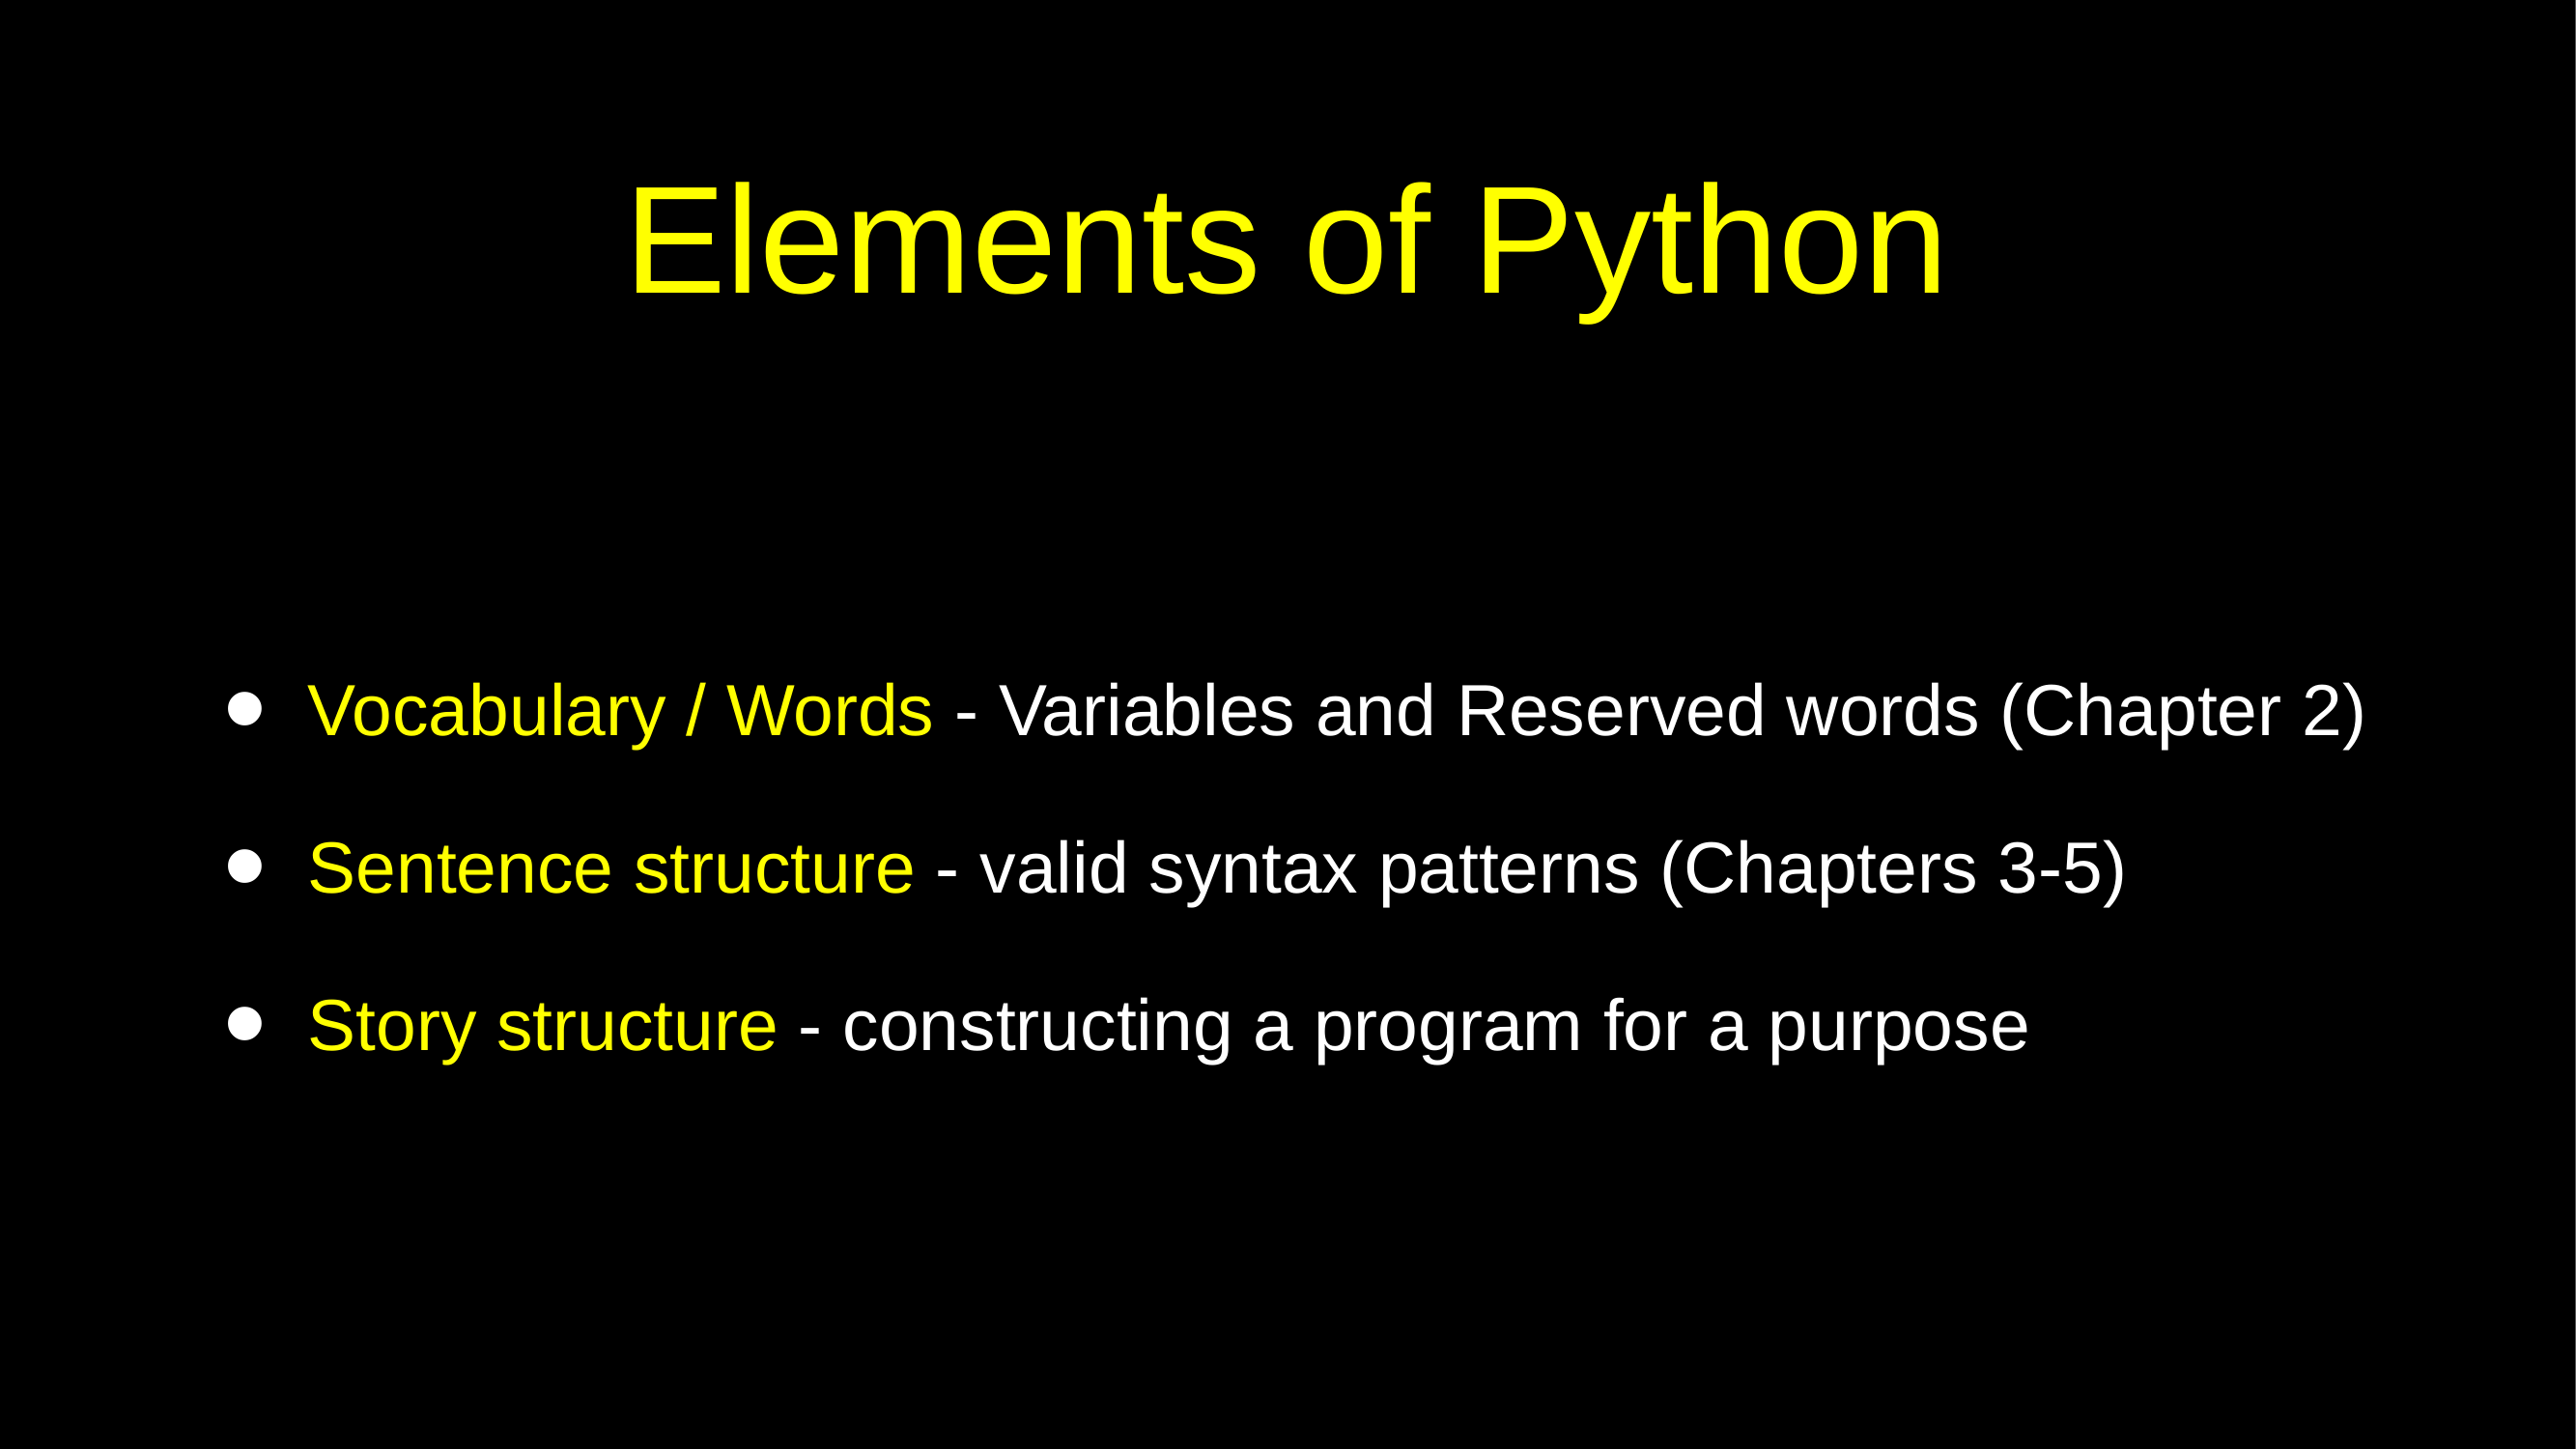

# Elements of Python
Vocabulary / Words - Variables and Reserved words (Chapter 2)
Sentence structure - valid syntax patterns (Chapters 3-5)
Story structure - constructing a program for a purpose